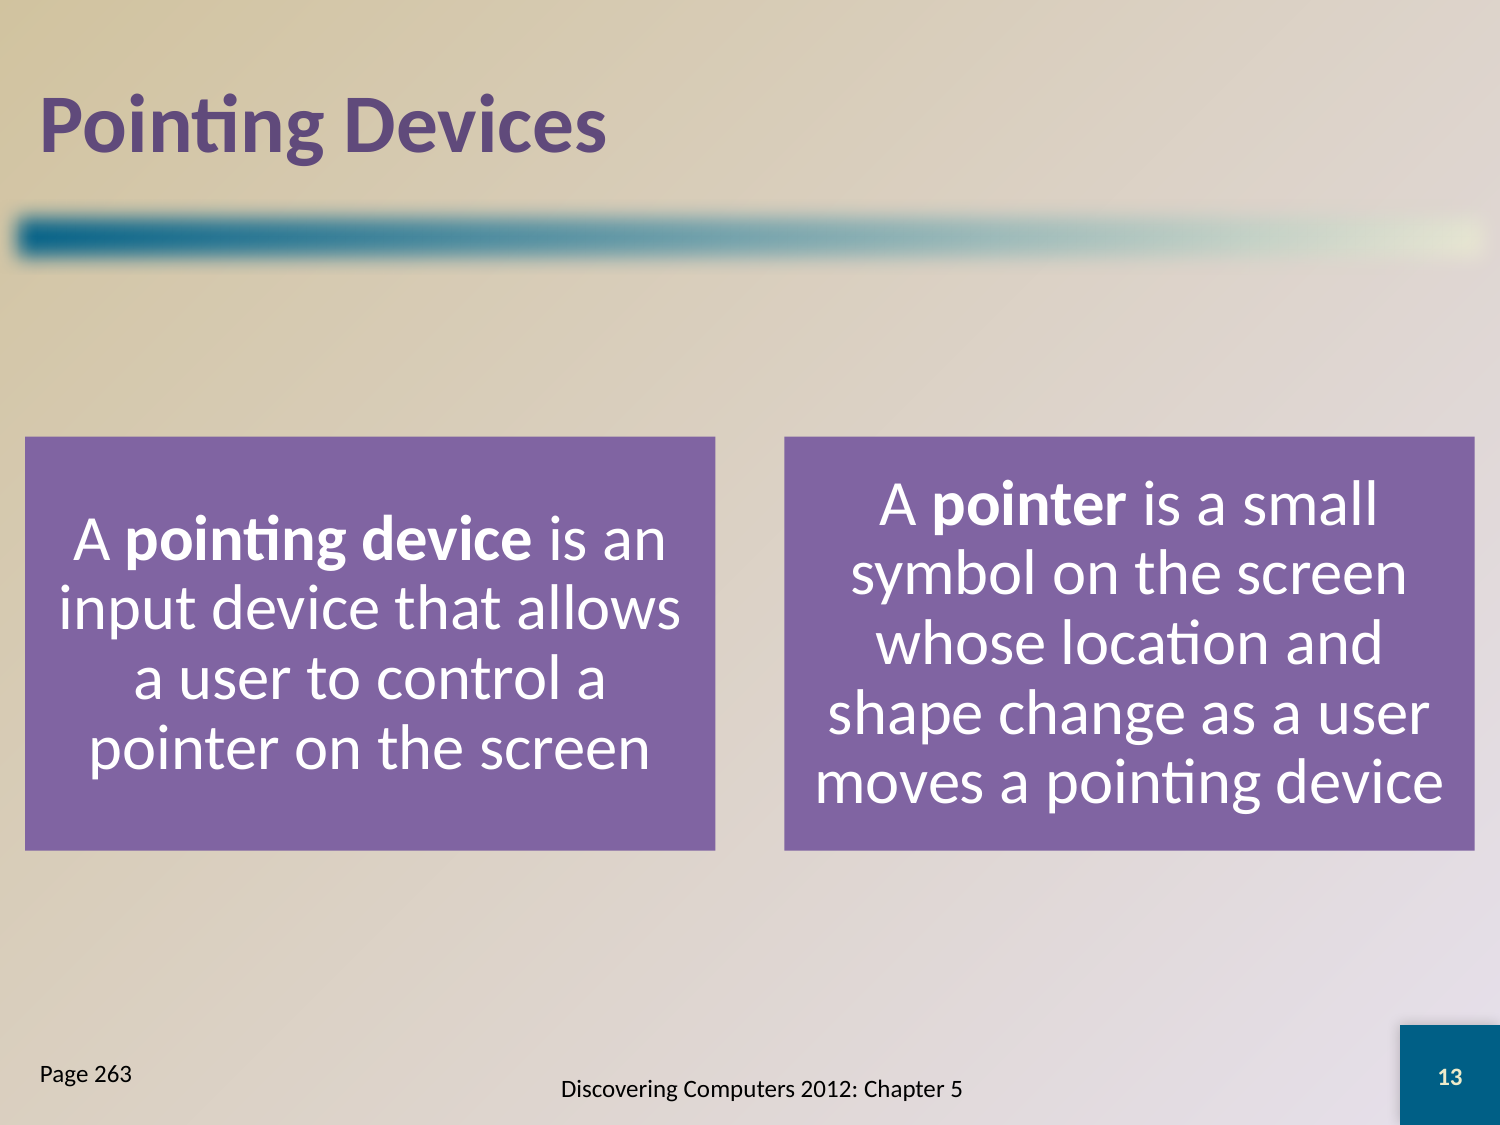

# Pointing Devices
A pointing device is an input device that allows a user to control a pointer on the screen
A pointer is a small symbol on the screen whose location and shape change as a user moves a pointing device
13
Page 263
Discovering Computers 2012: Chapter 5